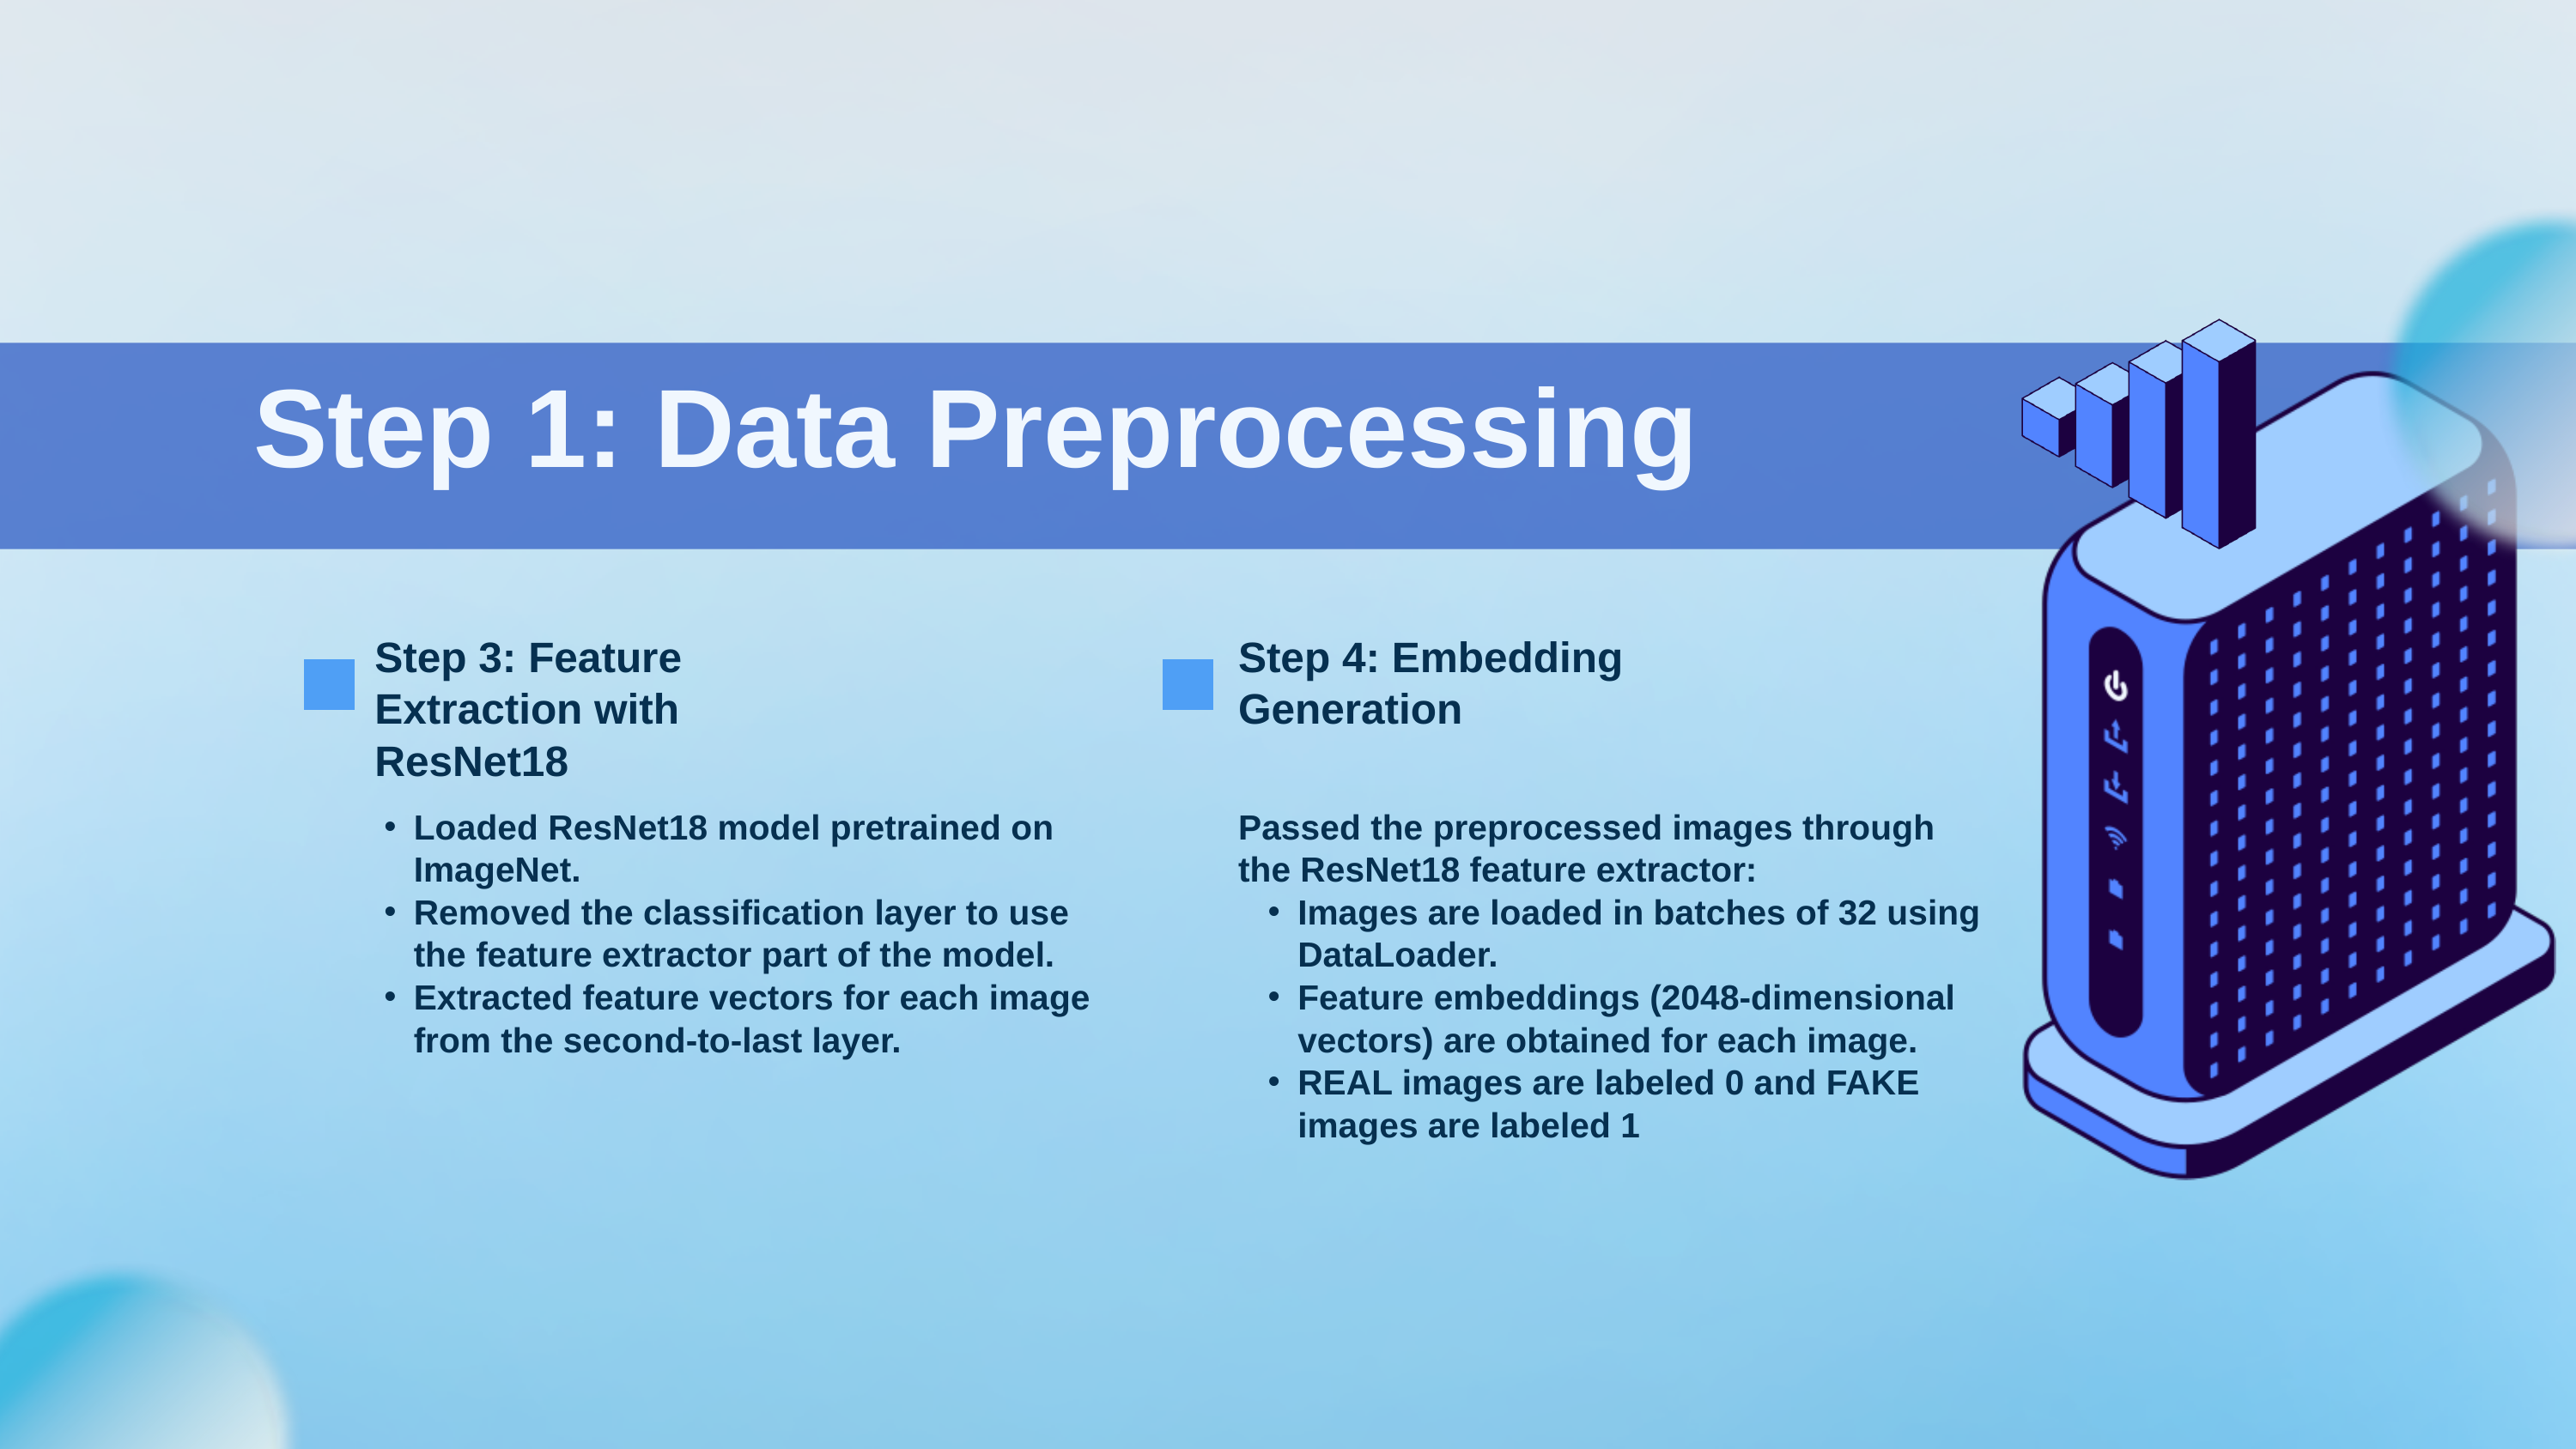

Step 1: Data Preprocessing
Step 3: Feature Extraction with ResNet18
Step 4: Embedding Generation

Loaded ResNet18 model pretrained on ImageNet.
Removed the classification layer to use the feature extractor part of the model.
Extracted feature vectors for each image from the second-to-last layer.

Passed the preprocessed images through the ResNet18 feature extractor:
Images are loaded in batches of 32 using DataLoader.
Feature embeddings (2048-dimensional vectors) are obtained for each image.
REAL images are labeled 0 and FAKE images are labeled 1